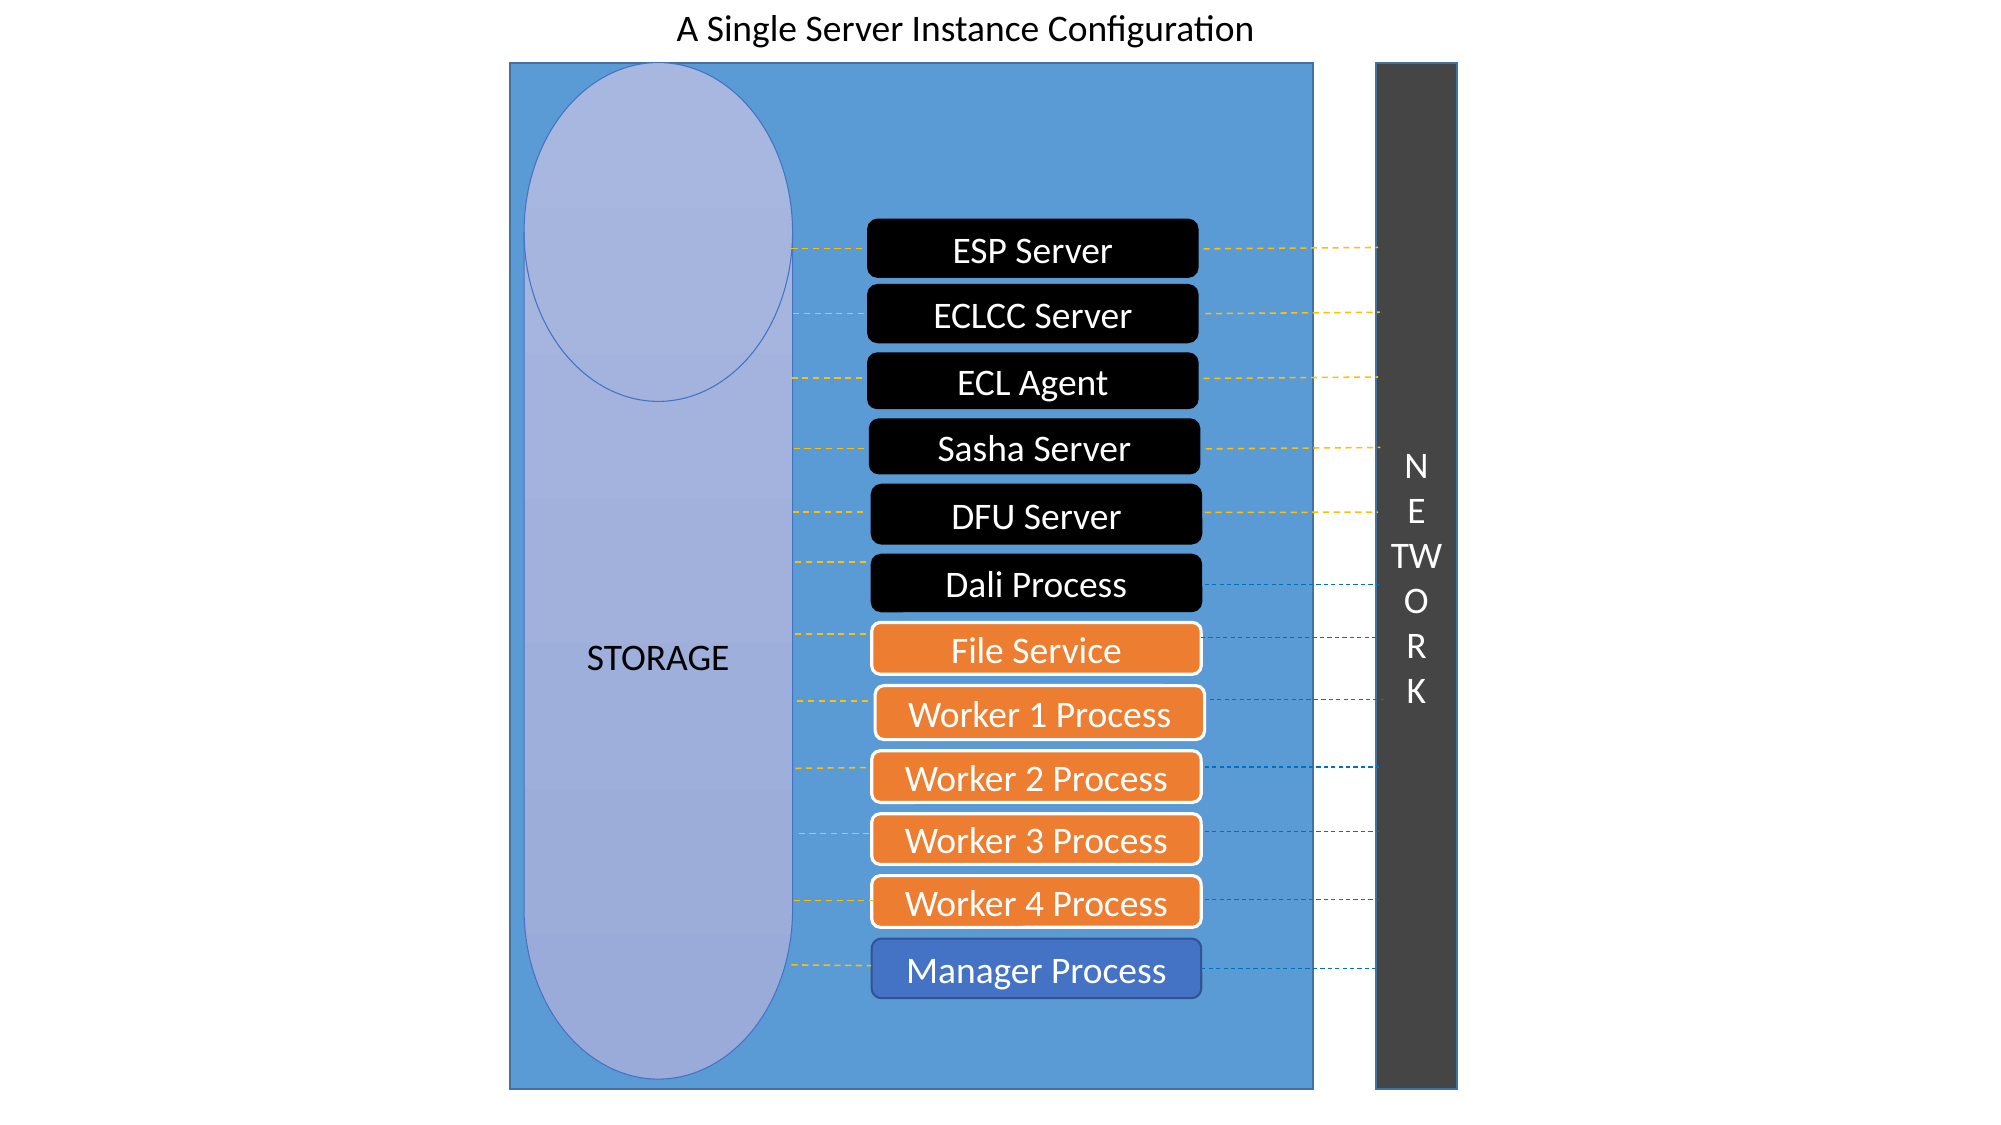

A Single Server Instance Configuration

N
E
TWO
R
K
STORAGE
ESP Server
ECLCC Server
ECL Agent
Sasha Server
DFU Server
Dali Process
File Service
Worker 1 Process
Worker 2 Process
Worker 3 Process
Worker 4 Process
Manager Process